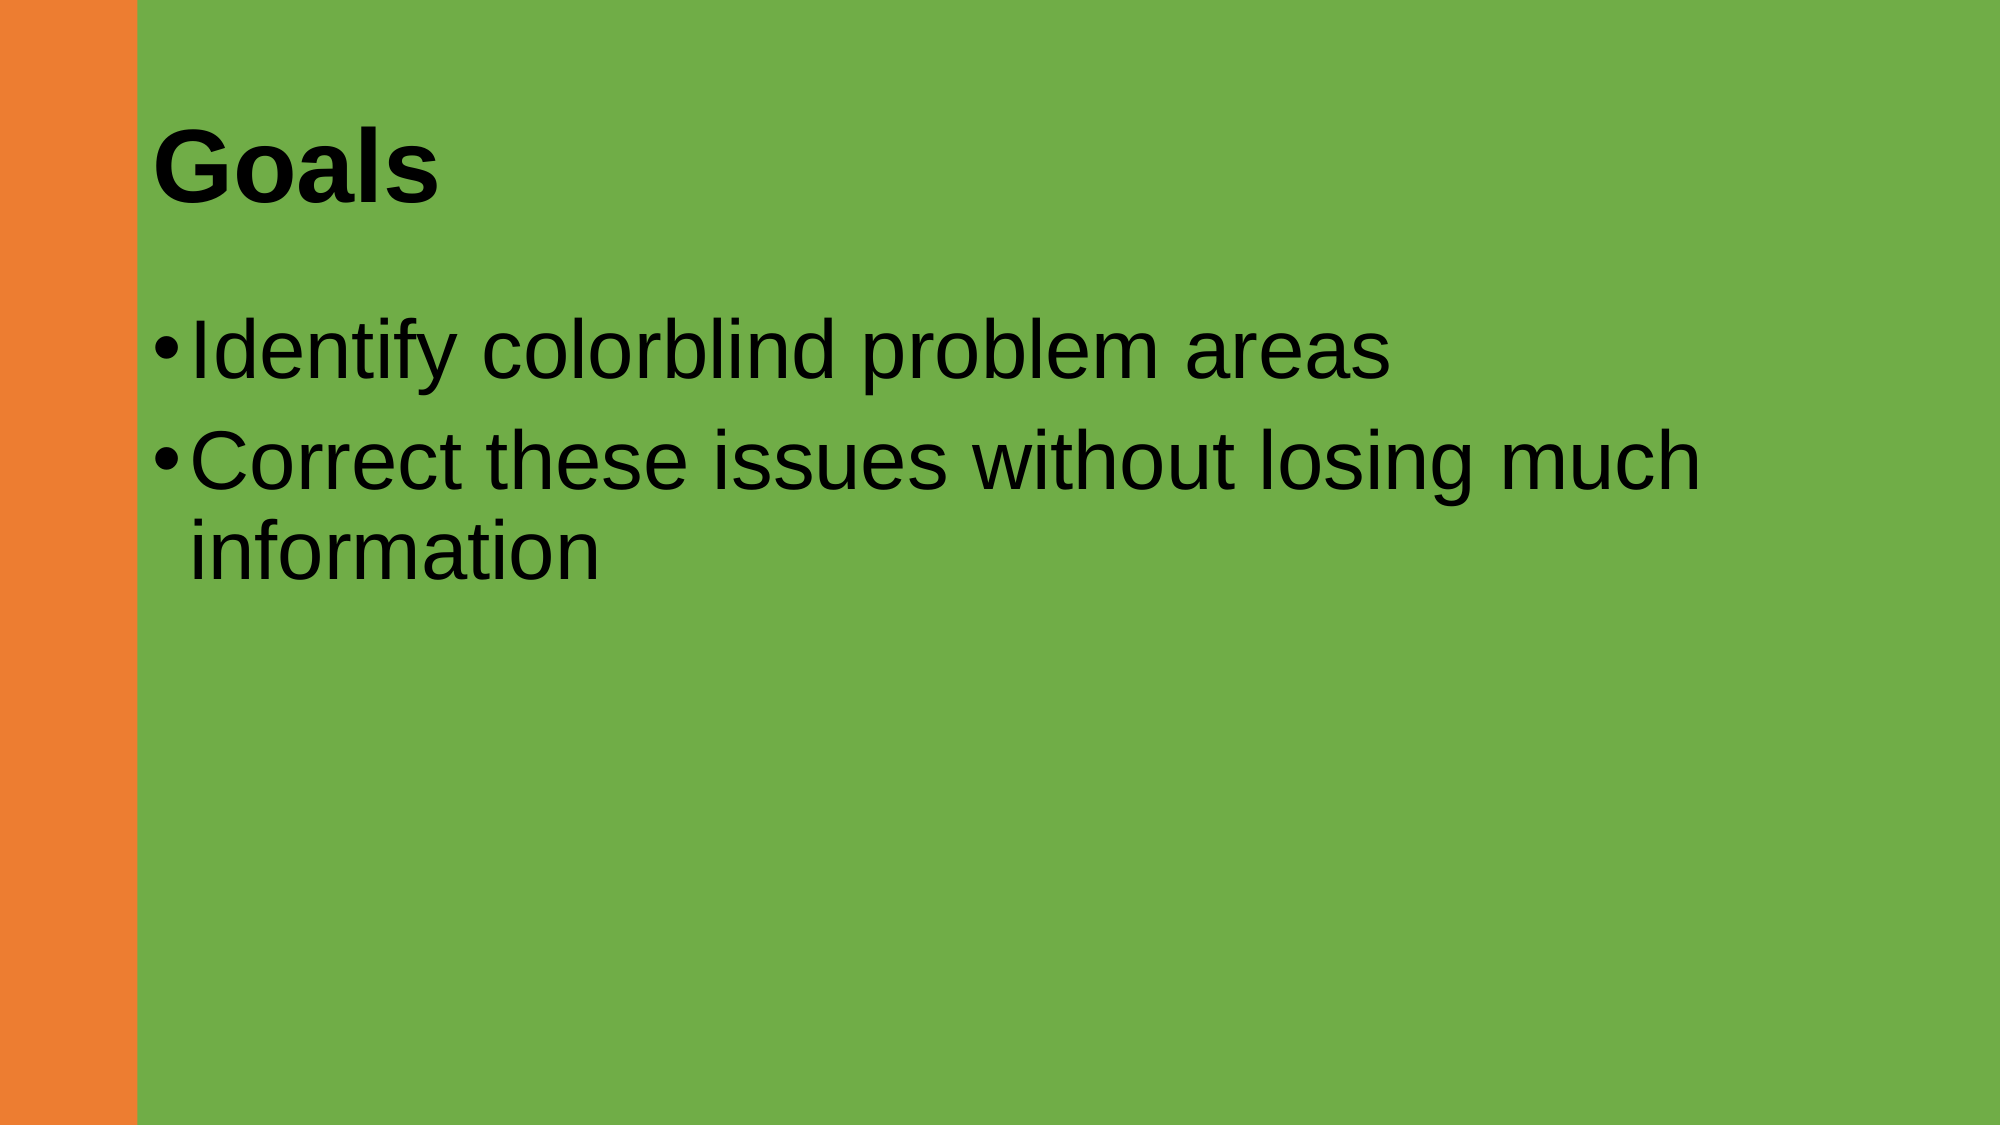

# Goals
Identify colorblind problem areas
Correct these issues without losing much information
4